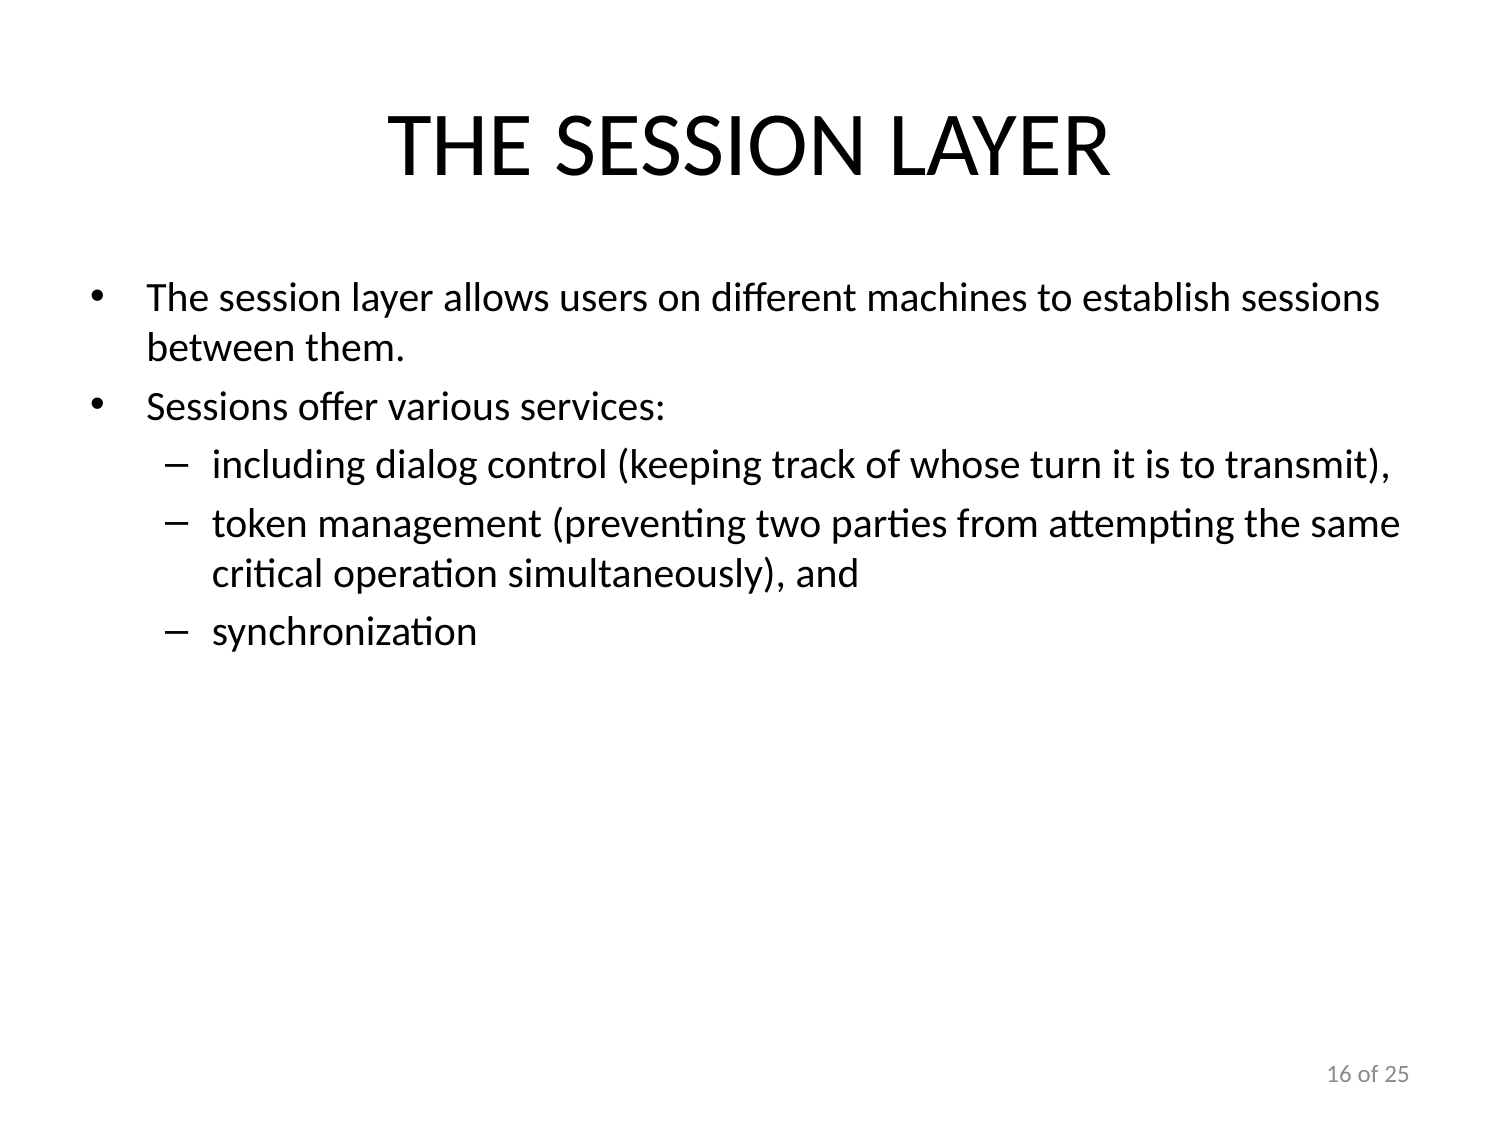

# The Session Layer
The session layer allows users on different machines to establish sessions between them.
Sessions offer various services:
including dialog control (keeping track of whose turn it is to transmit),
token management (preventing two parties from attempting the same critical operation simultaneously), and
synchronization
16 of 25